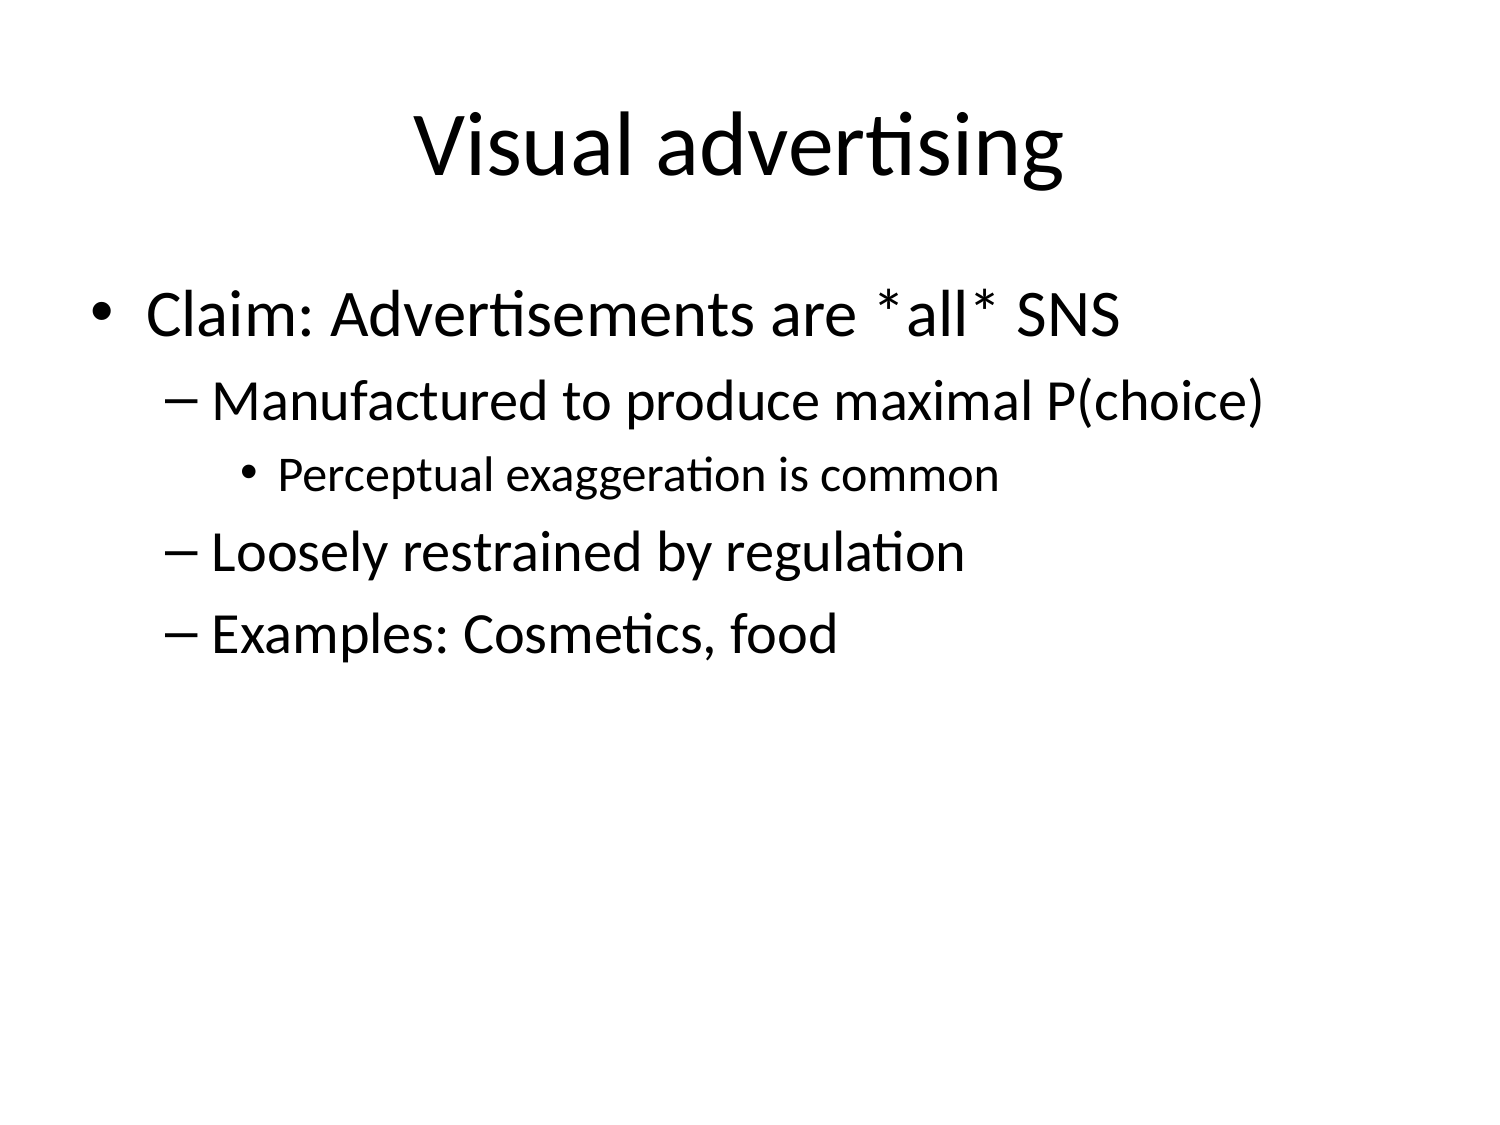

# Visual advertising
Claim: Advertisements are *all* SNS
Manufactured to produce maximal P(choice)
Perceptual exaggeration is common
Loosely restrained by regulation
Examples: Cosmetics, food